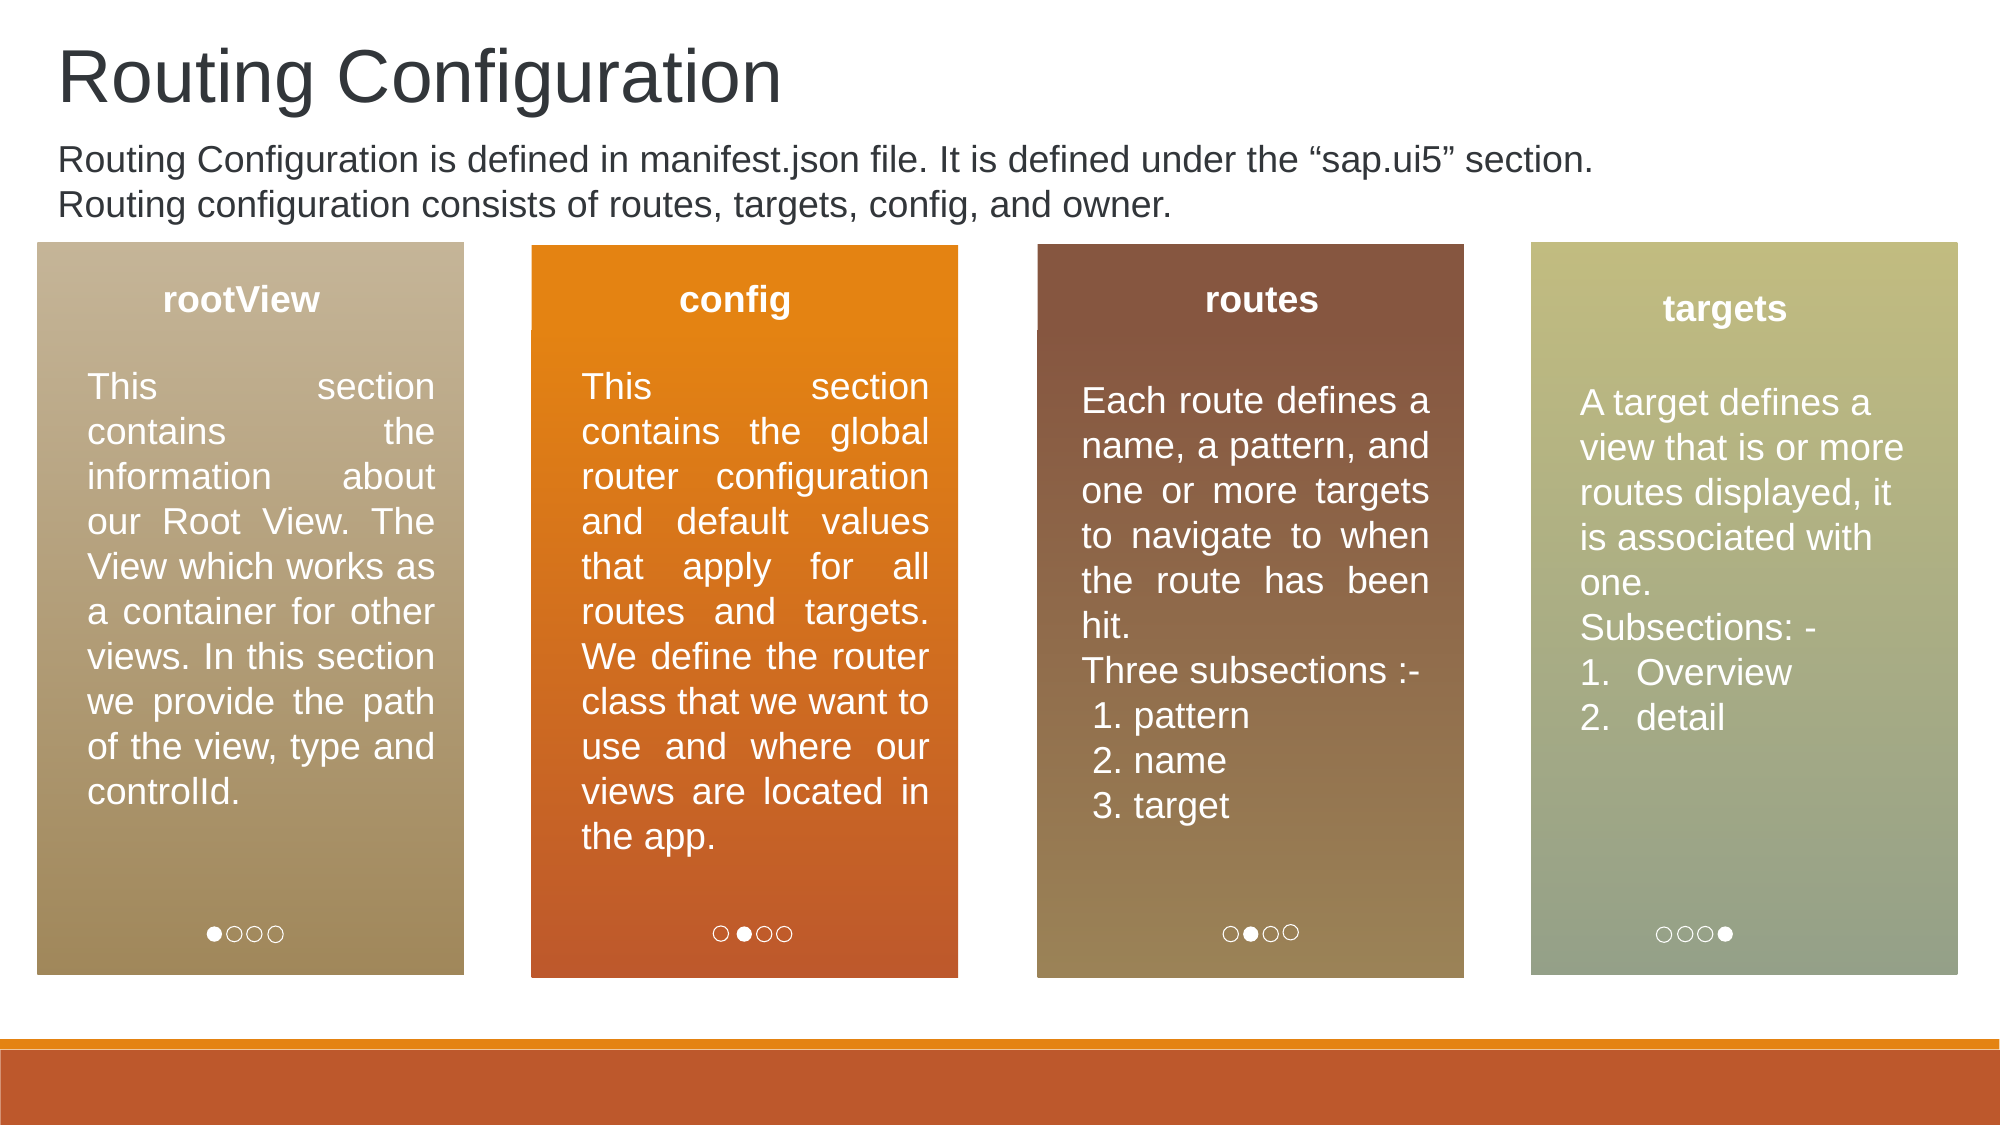

Routing Configuration
Routing Configuration is defined in manifest.json file. It is defined under the “sap.ui5” section.
Routing configuration consists of routes, targets, config, and owner.

targets
A target defines a view that is or more routes displayed, it is associated with one.
Subsections: -
Overview
detail

rootView
config
routes
This section contains the information about our Root View. The View which works as a container for other views. In this section we provide the path of the view, type and controlId.
This section contains the global router configuration and default values that apply for all routes and targets. We define the router class that we want to use and where our views are located in the app.
Each route defines a name, a pattern, and one or more targets to navigate to when the route has been hit.
Three subsections :-
 1. pattern
 2. name
 3. target